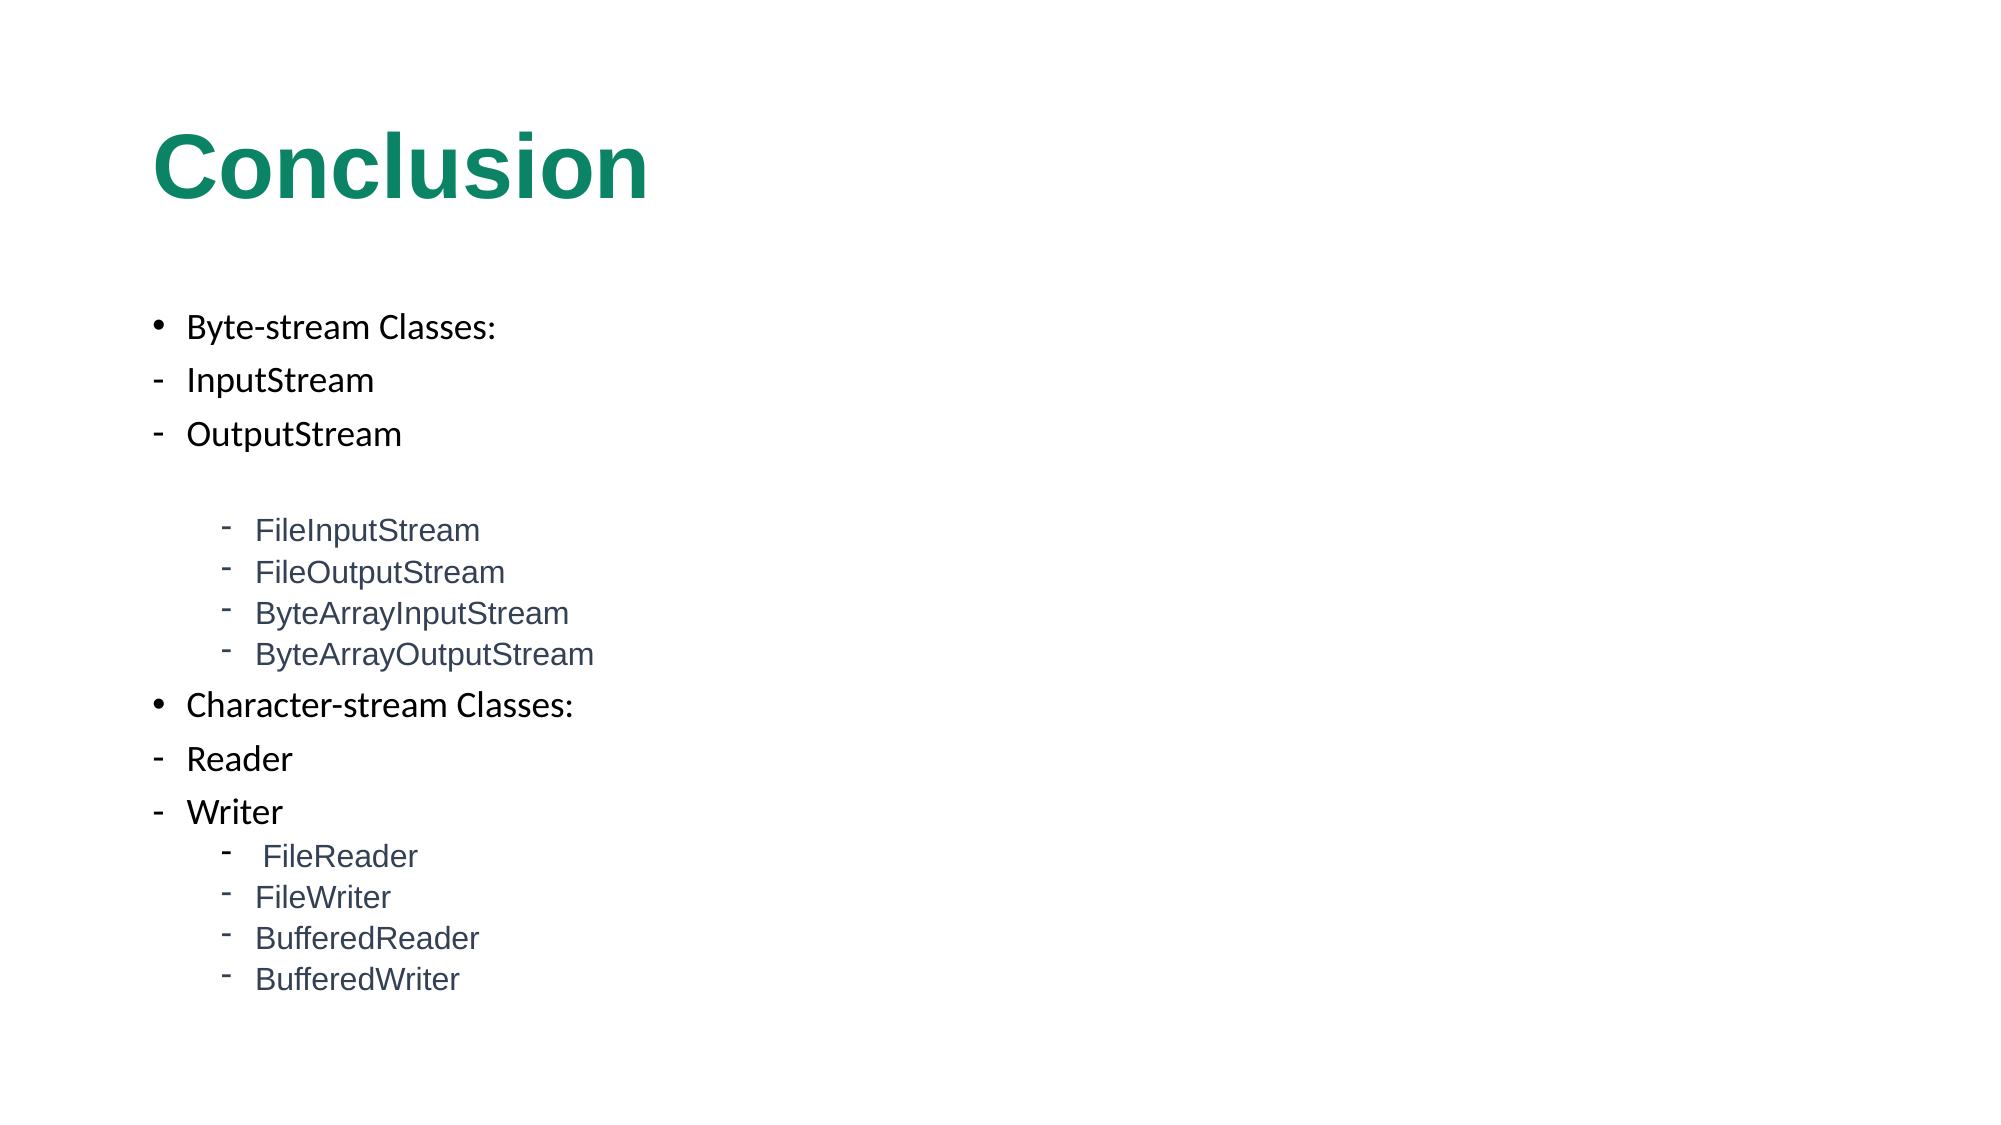

# Conclusion
Byte-stream Classes:
InputStream
OutputStream

FileInputStream
FileOutputStream
ByteArrayInputStream
ByteArrayOutputStream
Character-stream Classes:
Reader
Writer
 FileReader
FileWriter
BufferedReader
BufferedWriter